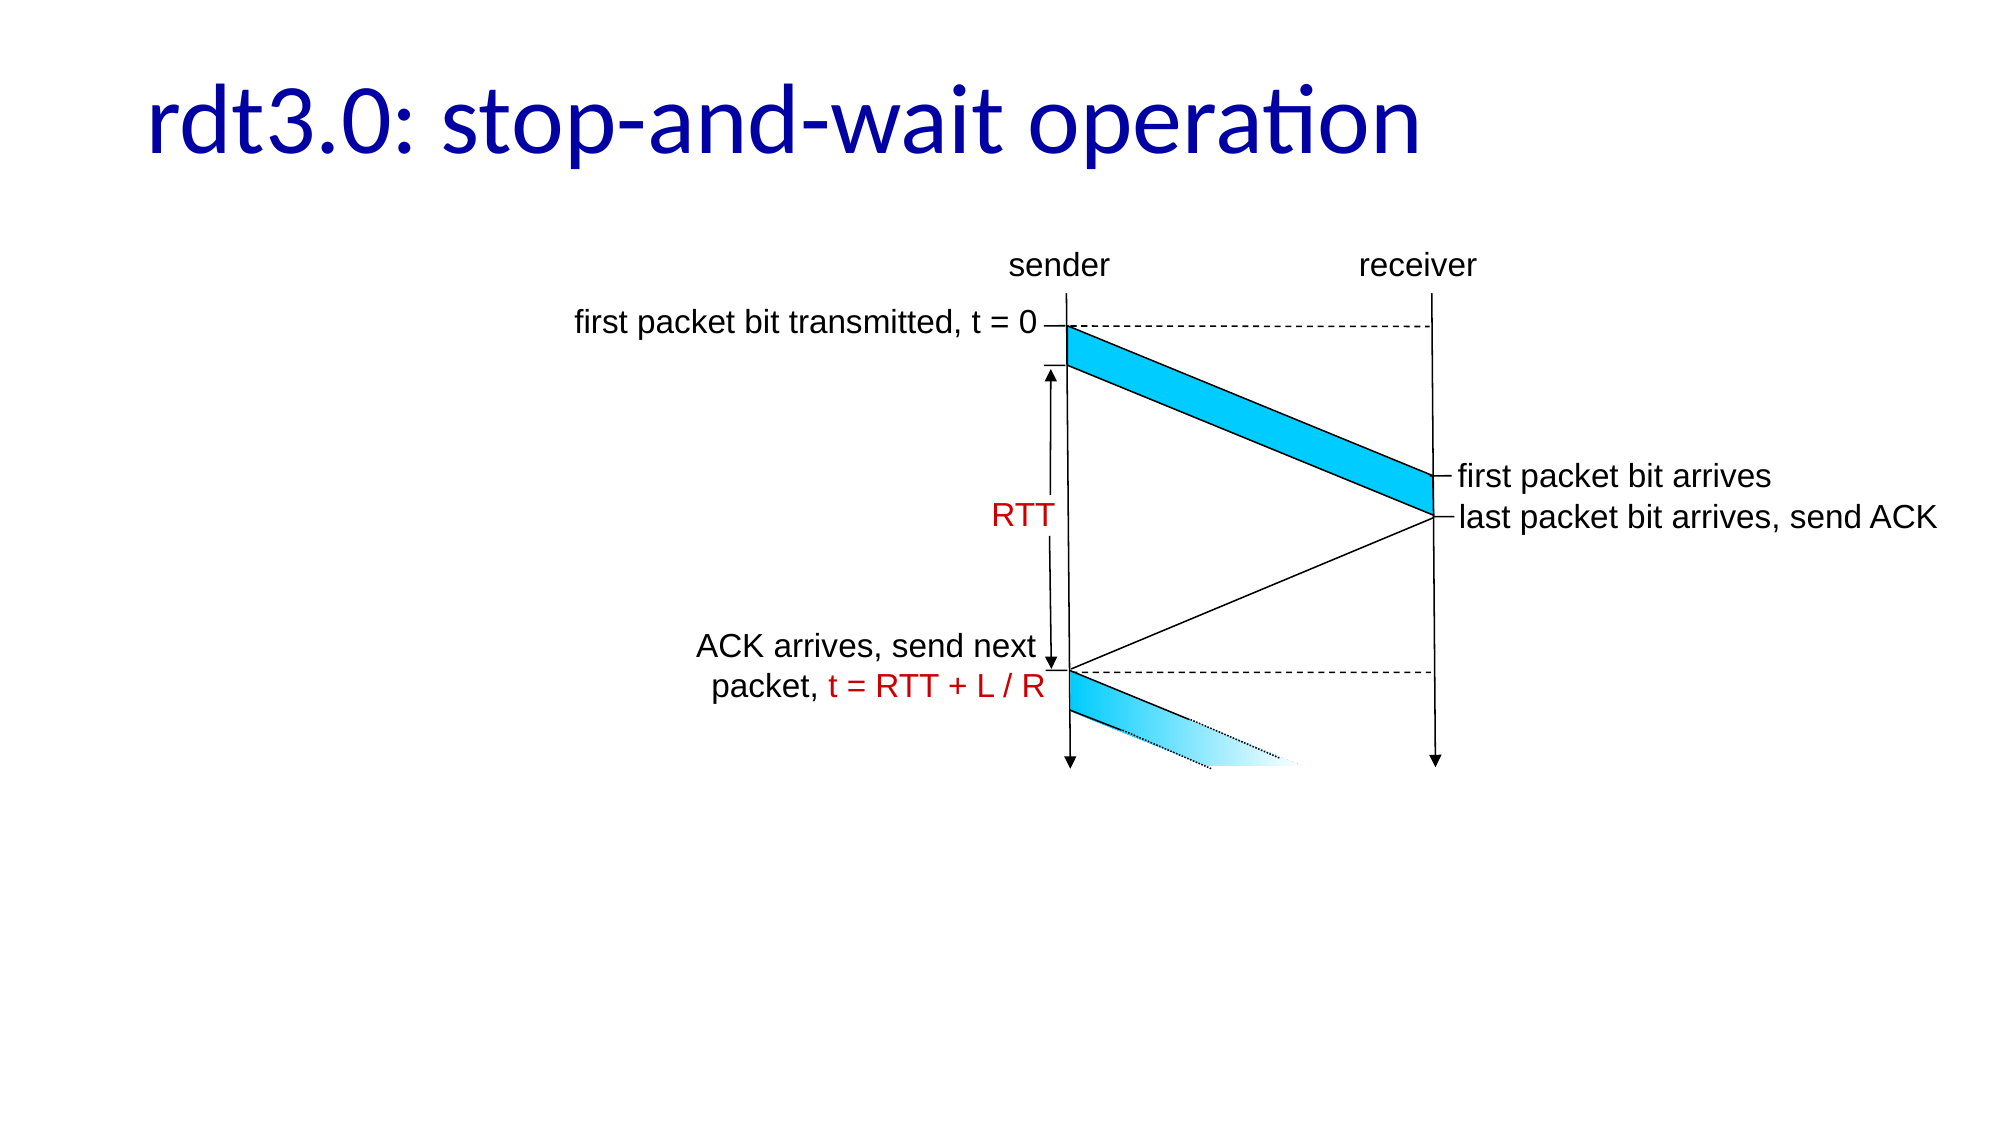

# rdt3.0: stop-and-wait operation
sender
receiver

first packet bit transmitted, t = 0

first packet bit arrives

RTT
last packet bit arrives, send ACK

ACK arrives, send next
packet, t = RTT + L / R